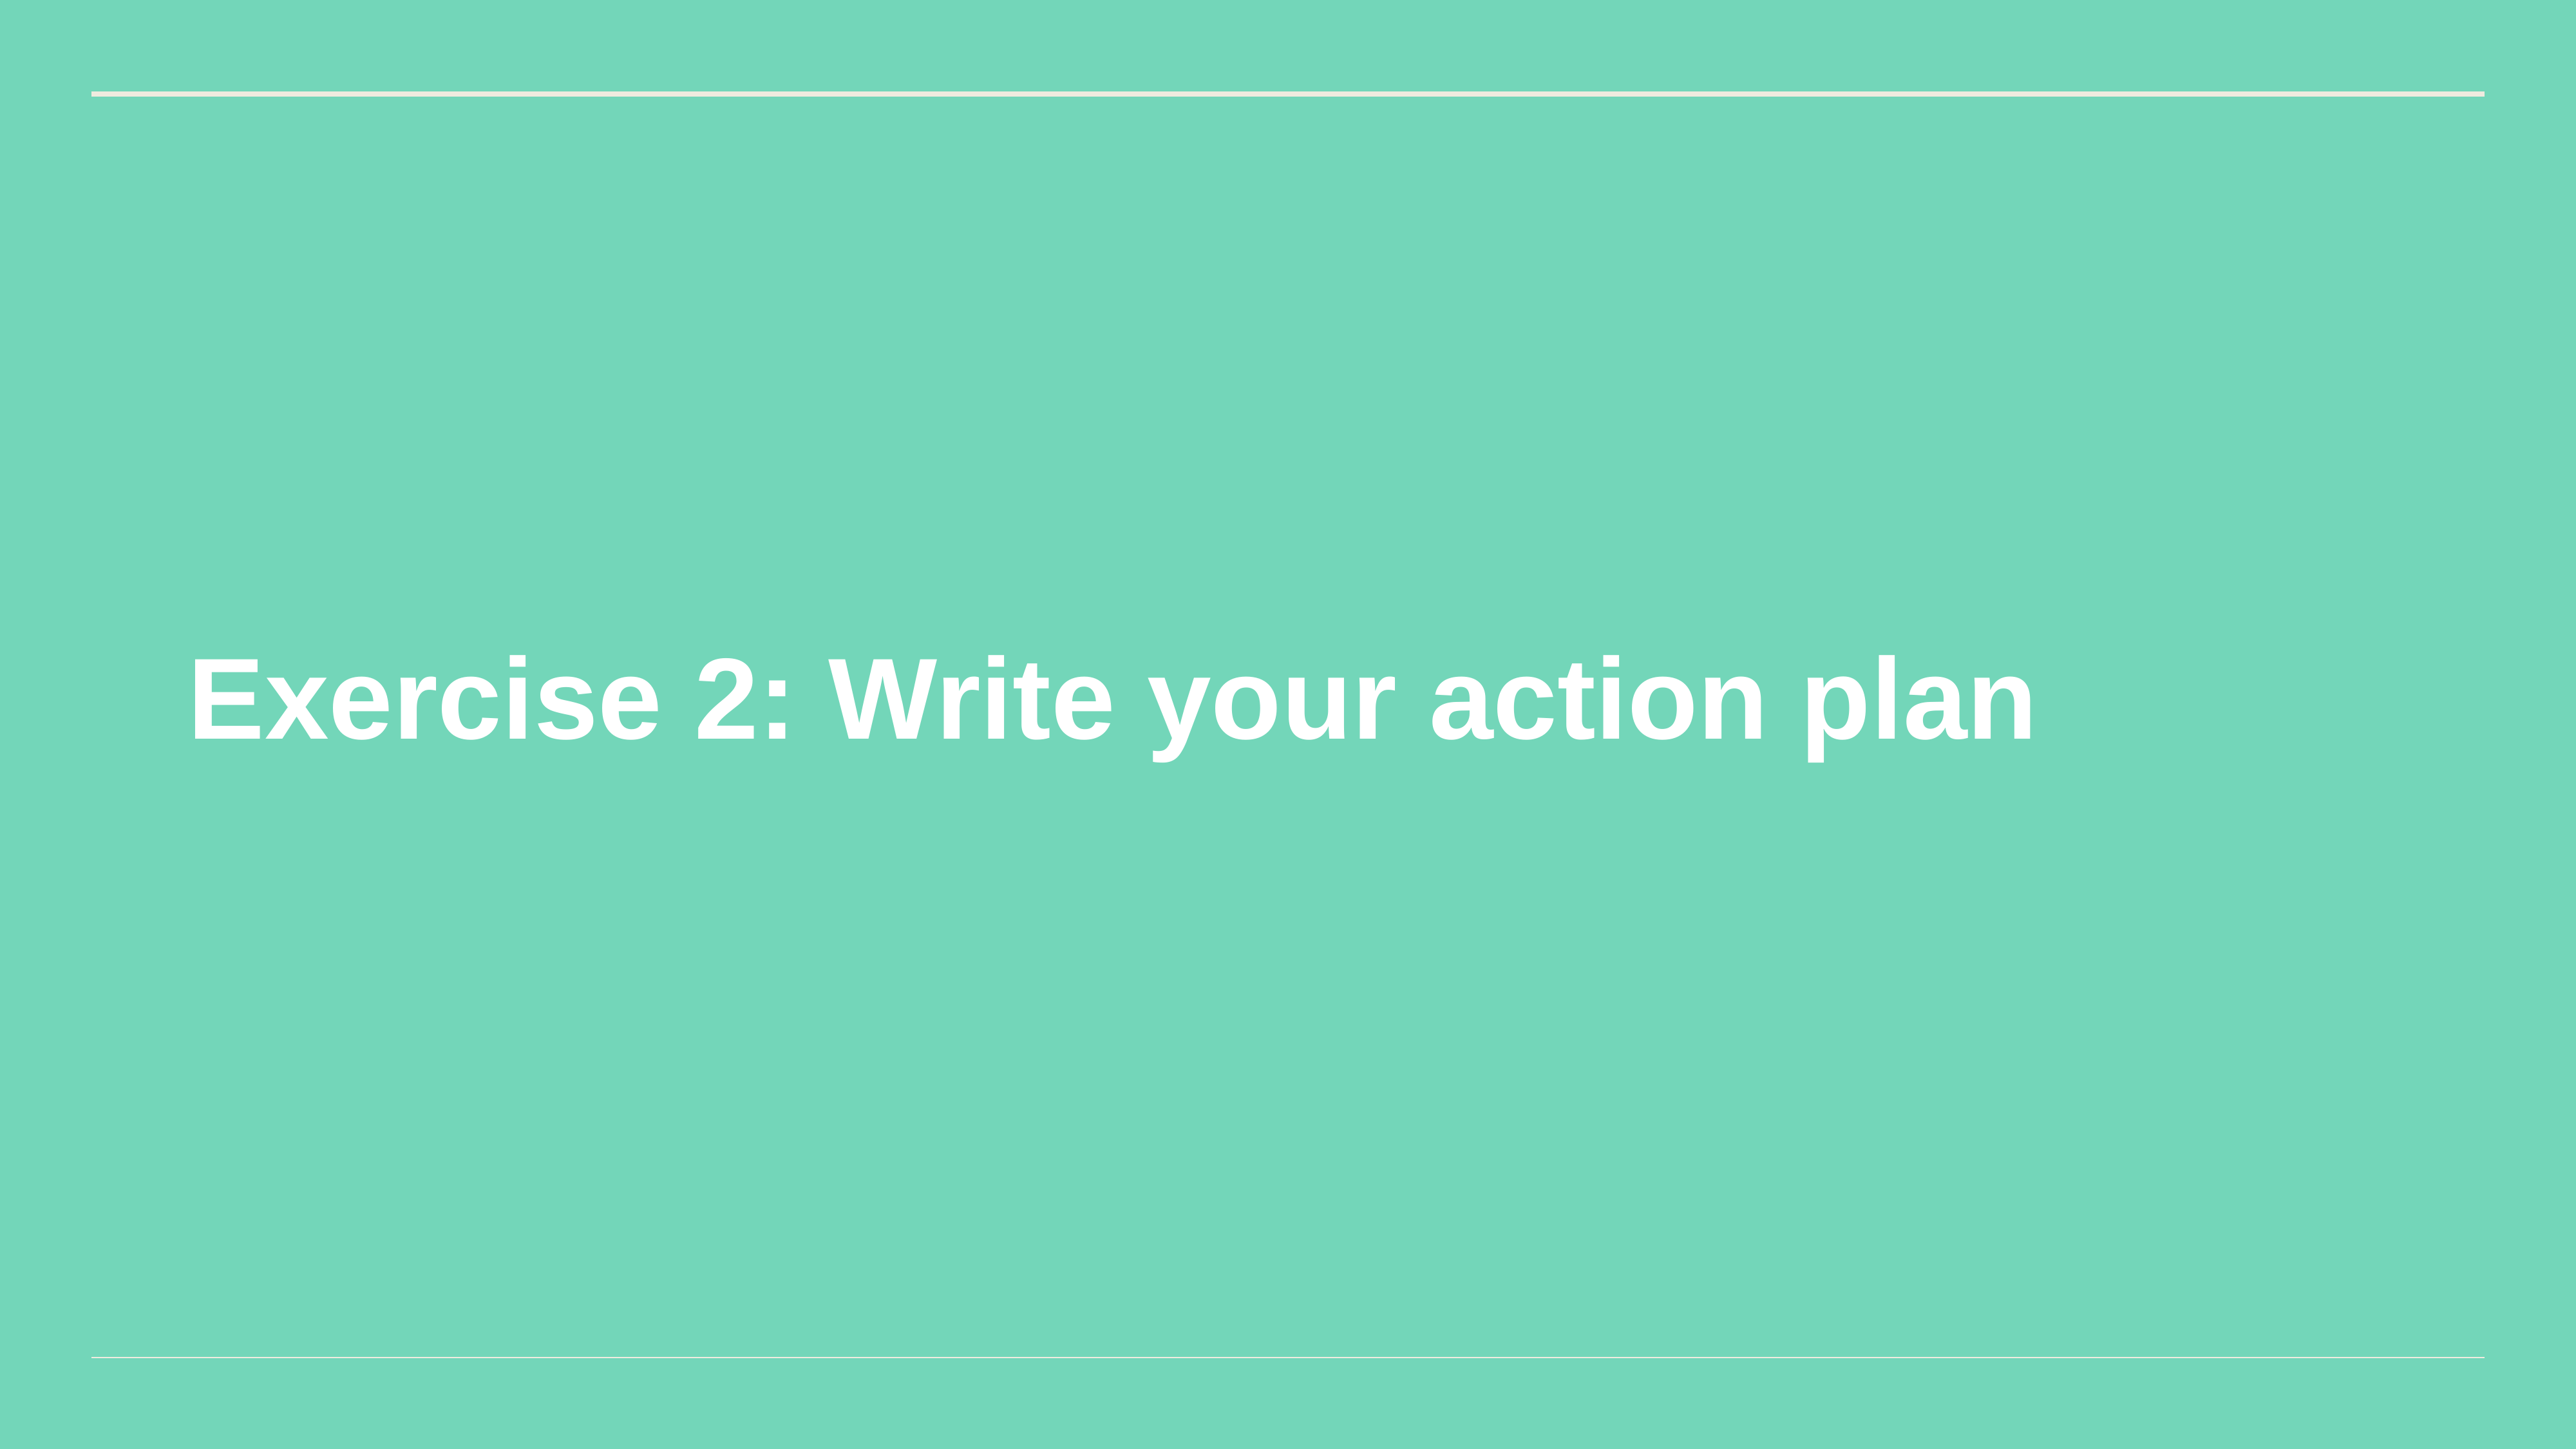

# Exercise 2: Write your action plan